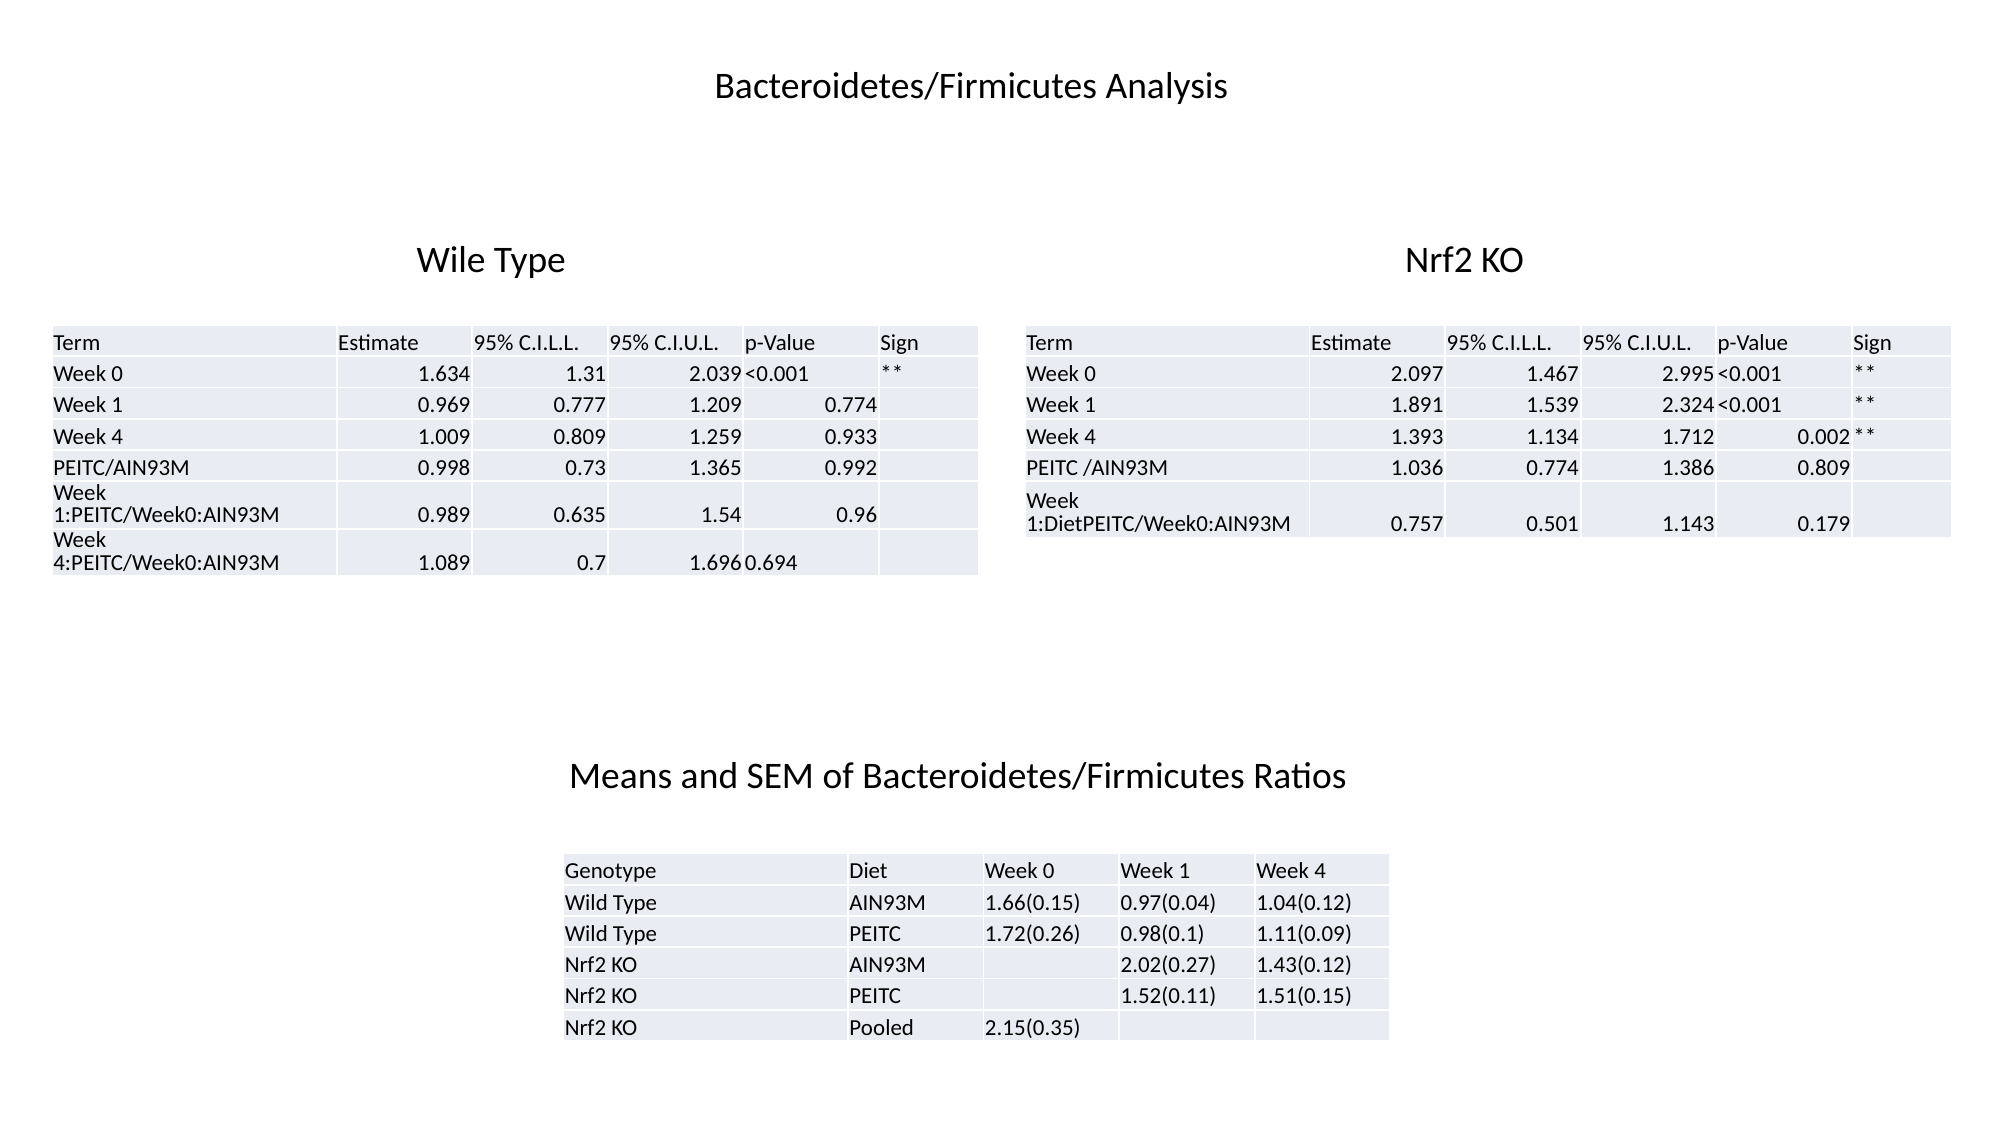

Bacteroidetes/Firmicutes Analysis
Wile Type
Nrf2 KO
| Term | Estimate | 95% C.I.L.L. | 95% C.I.U.L. | p-Value | Sign |
| --- | --- | --- | --- | --- | --- |
| Week 0 | 1.634 | 1.31 | 2.039 | <0.001 | \*\* |
| Week 1 | 0.969 | 0.777 | 1.209 | 0.774 |  |
| Week 4 | 1.009 | 0.809 | 1.259 | 0.933 |  |
| PEITC/AIN93M | 0.998 | 0.73 | 1.365 | 0.992 |  |
| Week 1:PEITC/Week0:AIN93M | 0.989 | 0.635 | 1.54 | 0.96 |  |
| Week 4:PEITC/Week0:AIN93M | 1.089 | 0.7 | 1.696 | 0.694 |  |
| Term | Estimate | 95% C.I.L.L. | 95% C.I.U.L. | p-Value | Sign |
| --- | --- | --- | --- | --- | --- |
| Week 0 | 2.097 | 1.467 | 2.995 | <0.001 | \*\* |
| Week 1 | 1.891 | 1.539 | 2.324 | <0.001 | \*\* |
| Week 4 | 1.393 | 1.134 | 1.712 | 0.002 | \*\* |
| PEITC /AIN93M | 1.036 | 0.774 | 1.386 | 0.809 |  |
| Week 1:DietPEITC/Week0:AIN93M | 0.757 | 0.501 | 1.143 | 0.179 |  |
Means and SEM of Bacteroidetes/Firmicutes Ratios
| Genotype | Diet | Week 0 | Week 1 | Week 4 |
| --- | --- | --- | --- | --- |
| Wild Type | AIN93M | 1.66(0.15) | 0.97(0.04) | 1.04(0.12) |
| Wild Type | PEITC | 1.72(0.26) | 0.98(0.1) | 1.11(0.09) |
| Nrf2 KO | AIN93M |  | 2.02(0.27) | 1.43(0.12) |
| Nrf2 KO | PEITC |  | 1.52(0.11) | 1.51(0.15) |
| Nrf2 KO | Pooled | 2.15(0.35) |  |  |